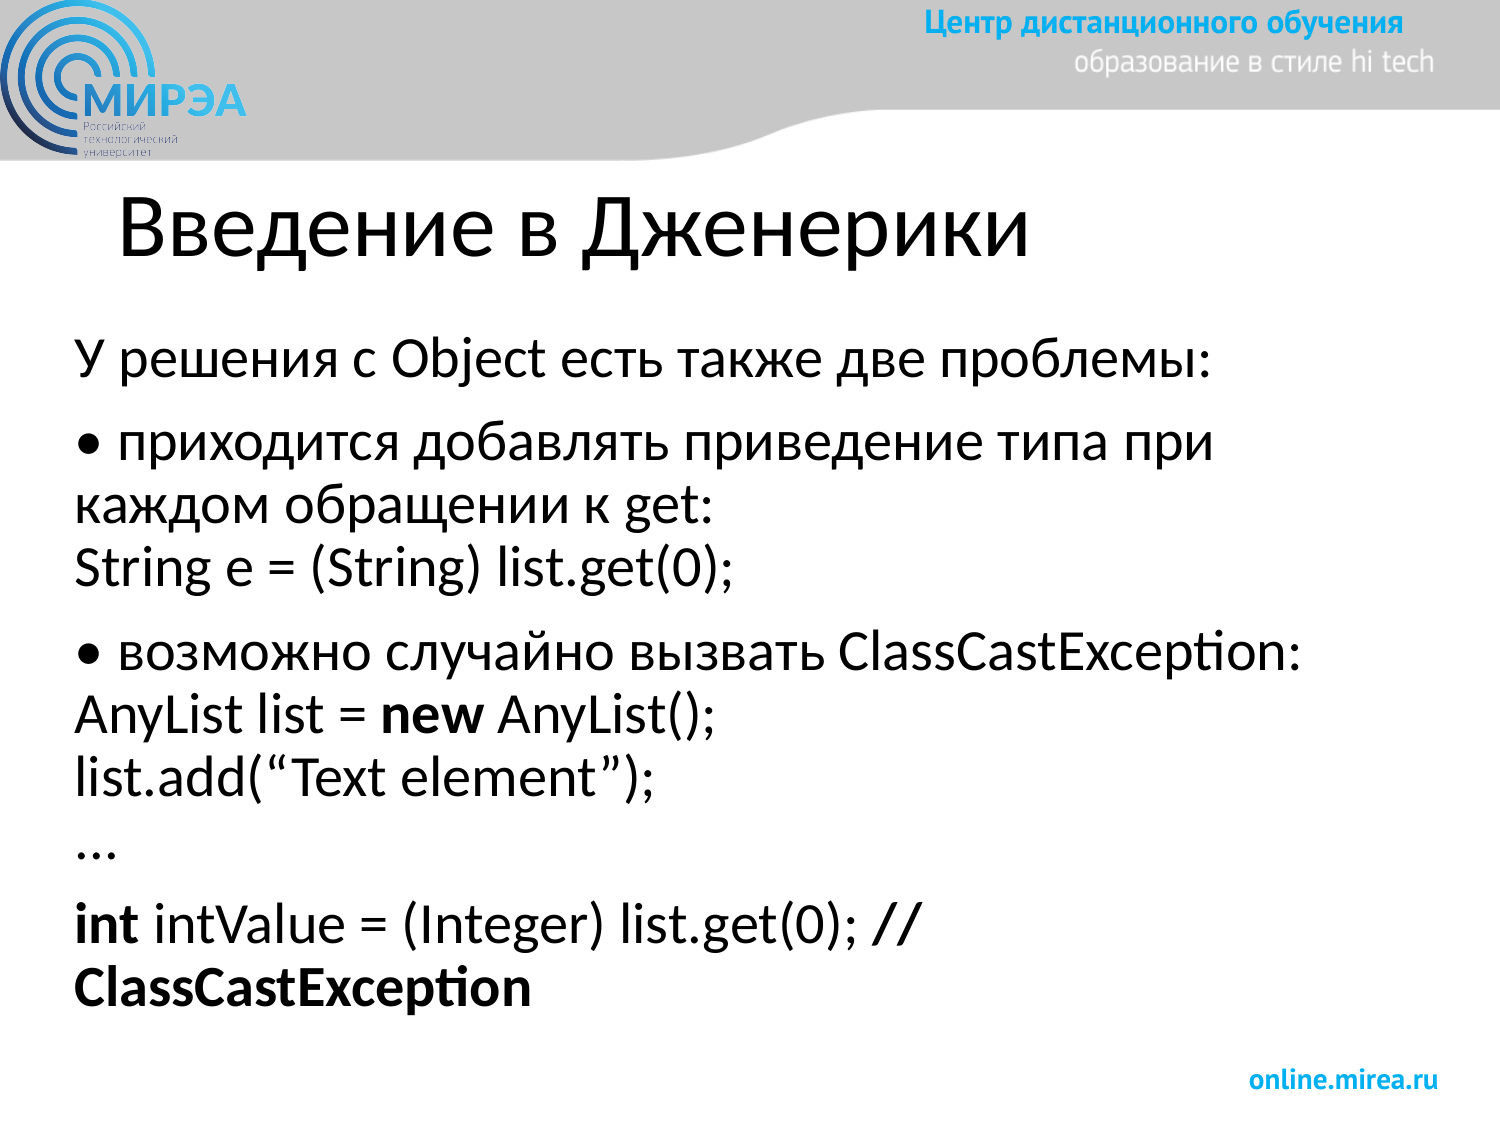

# Введение в Дженерики
У решения с Object есть также две проблемы:
• приходится добавлять приведение типа при каждом обращении к get:
String e = (String) list.get(0);
• возможно случайно вызвать ClassCastException: AnyList list = new AnyList();
list.add(“Text element”);
...
int intValue = (Integer) list.get(0); // ClassCastException